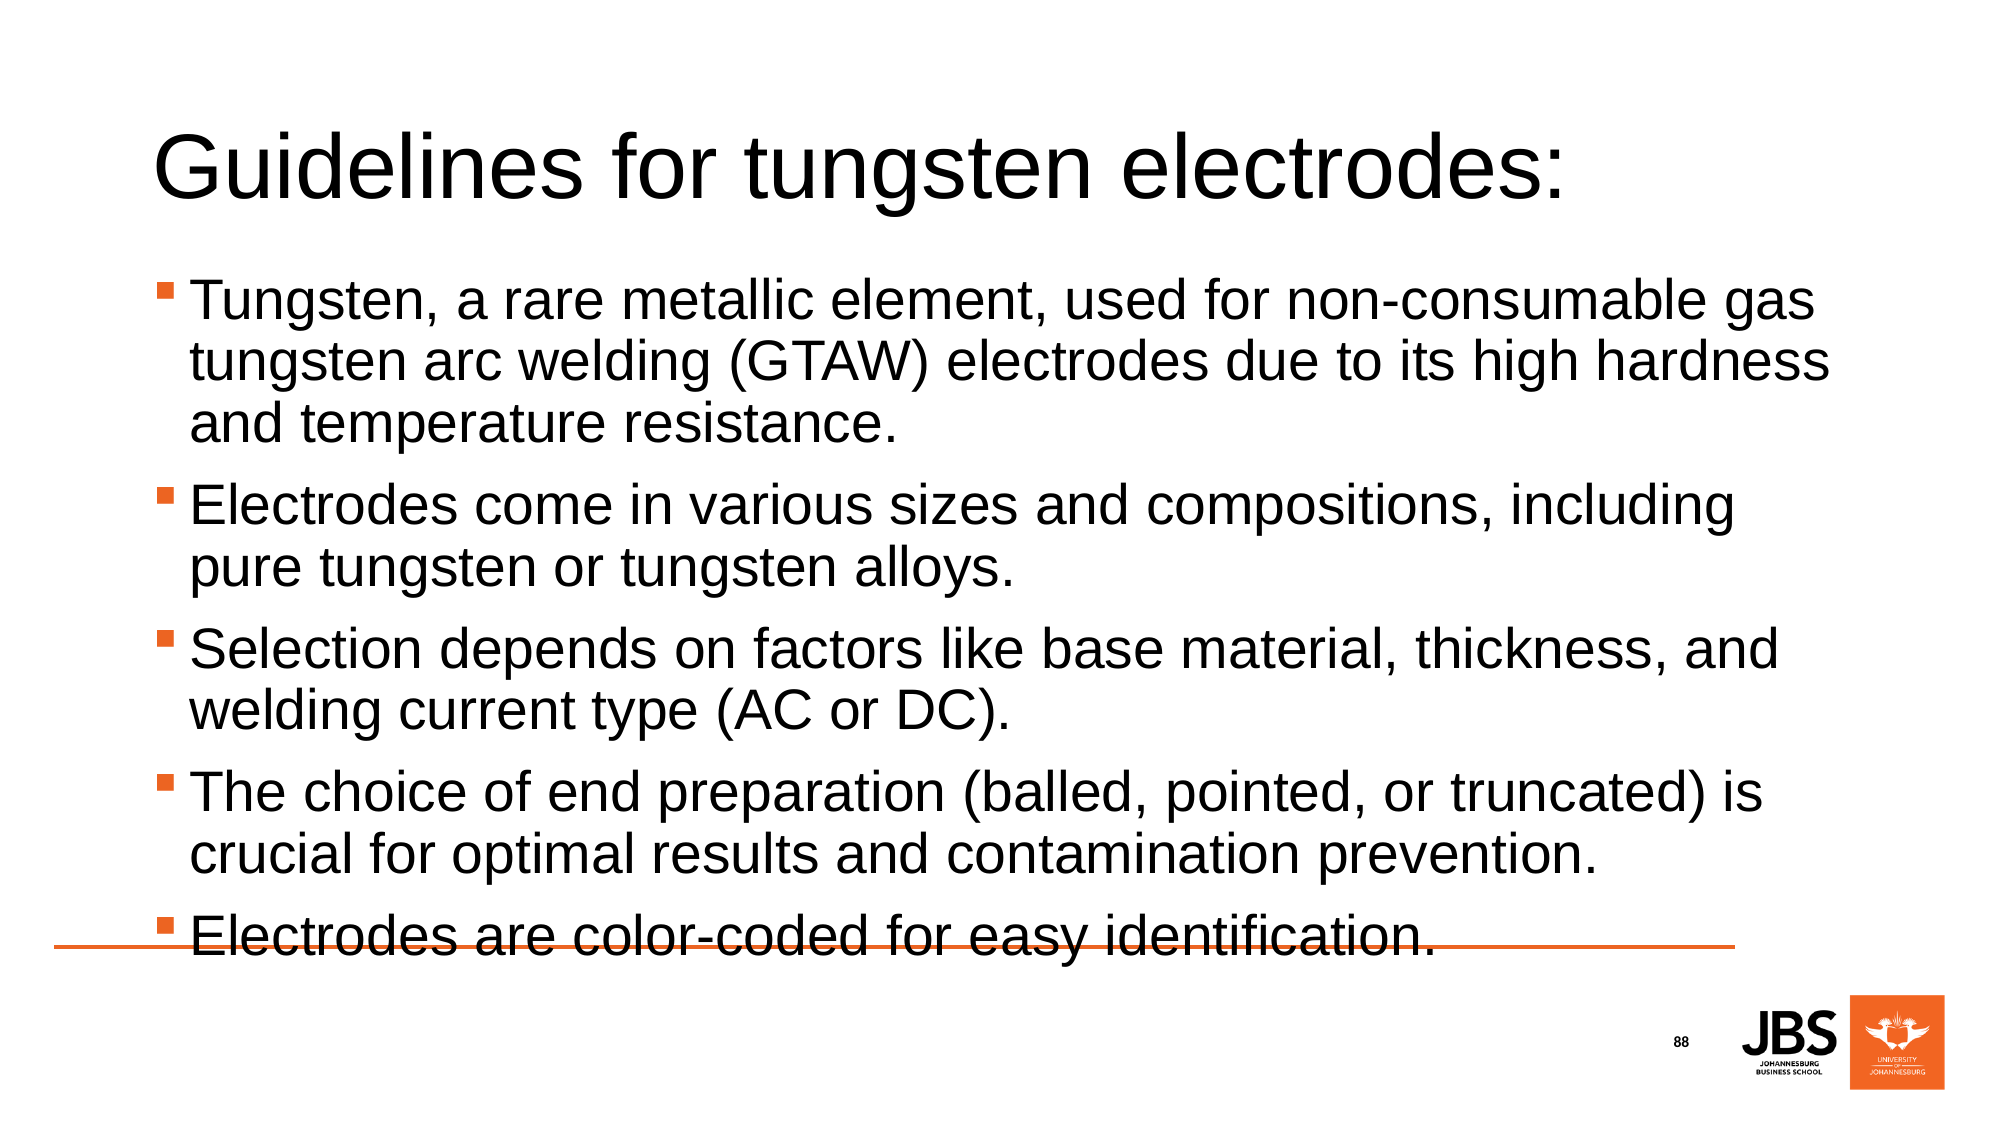

# Guidelines for tungsten electrodes:
Tungsten, a rare metallic element, used for non-consumable gas tungsten arc welding (GTAW) electrodes due to its high hardness and temperature resistance.
Electrodes come in various sizes and compositions, including pure tungsten or tungsten alloys.
Selection depends on factors like base material, thickness, and welding current type (AC or DC).
The choice of end preparation (balled, pointed, or truncated) is crucial for optimal results and contamination prevention.
Electrodes are color-coded for easy identification.